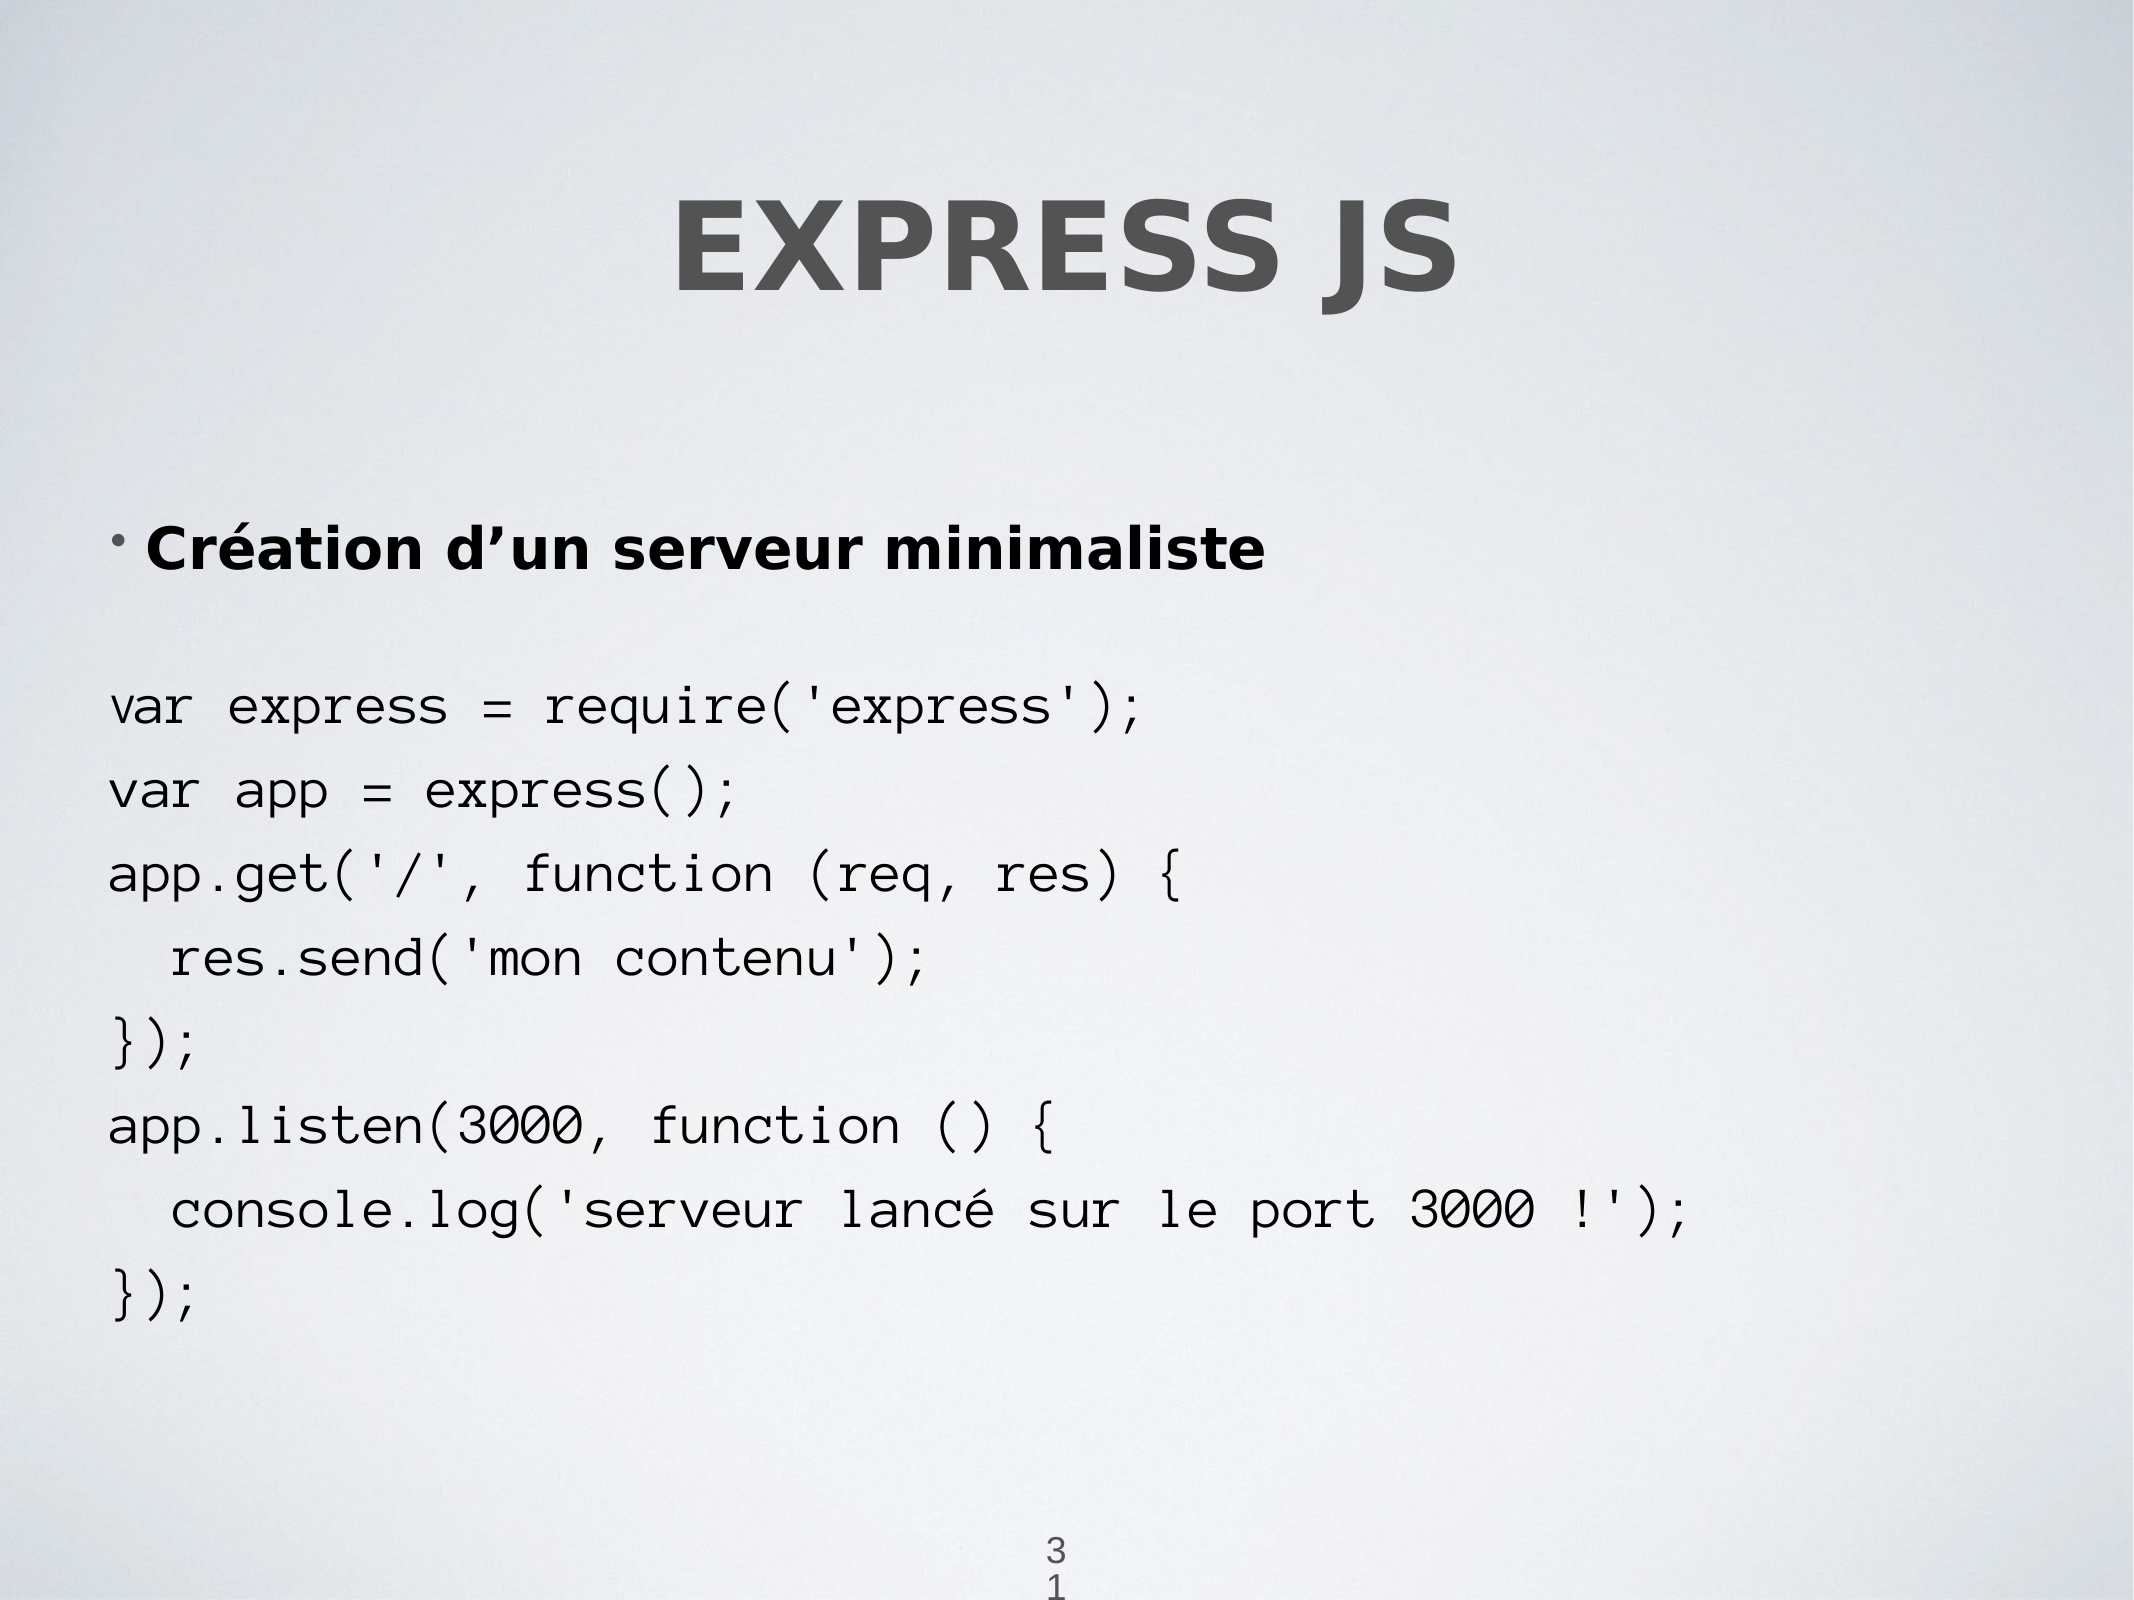

# Express js

Création d’un serveur minimaliste

Var express = require('express');
var app = express();
app.get('/', function (req, res) {
  res.send('mon contenu');
});
app.listen(3000, function () {
  console.log('serveur lancé sur le port 3000 !');
});
31